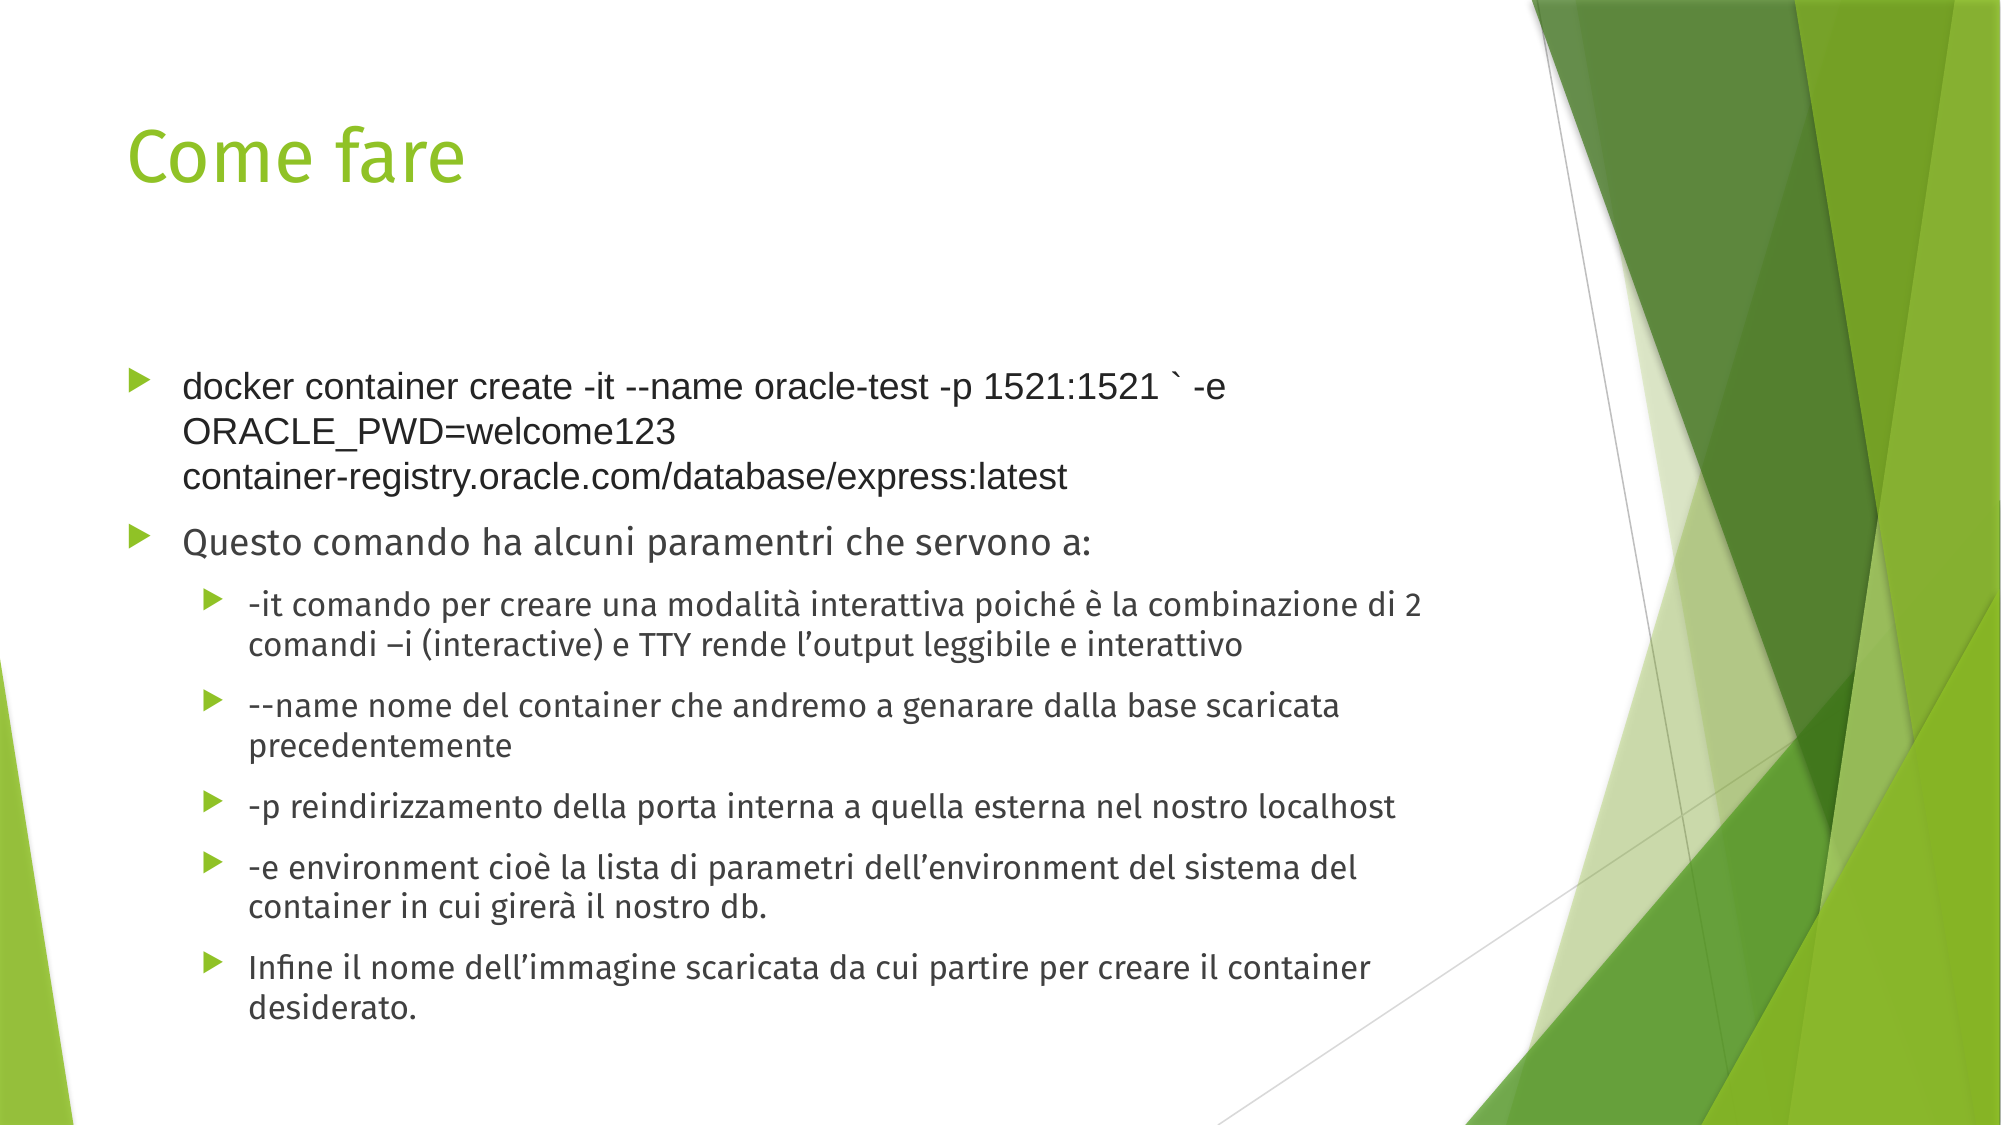

# Come fare
docker container create -it --name oracle-test -p 1521:1521 ` -e ORACLE_PWD=welcome123 container-registry.oracle.com/database/express:latest
Questo comando ha alcuni paramentri che servono a:
-it comando per creare una modalità interattiva poiché è la combinazione di 2 comandi –i (interactive) e TTY rende l’output leggibile e interattivo
--name nome del container che andremo a genarare dalla base scaricata precedentemente
-p reindirizzamento della porta interna a quella esterna nel nostro localhost
-e environment cioè la lista di parametri dell’environment del sistema del container in cui girerà il nostro db.
Infine il nome dell’immagine scaricata da cui partire per creare il container desiderato.